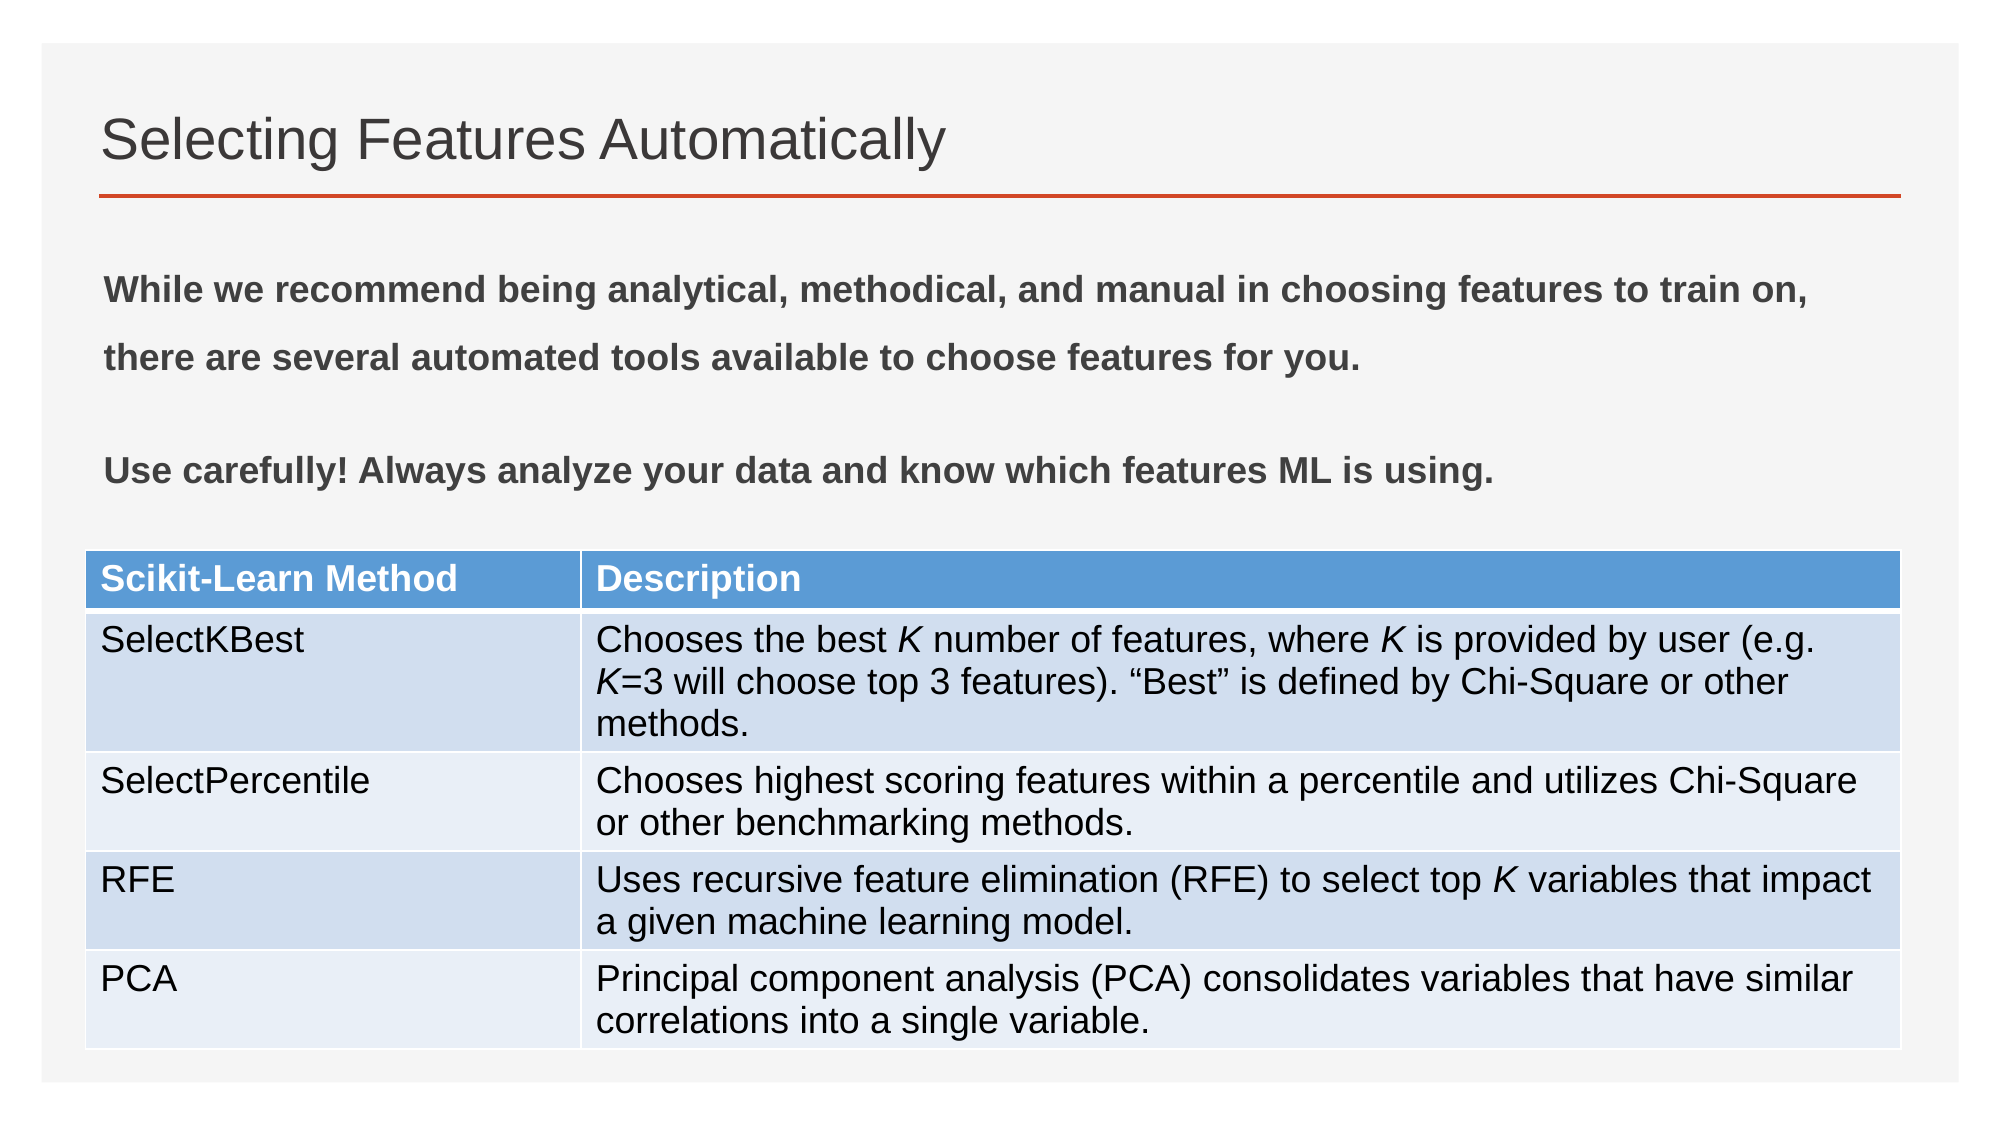

# Selecting Features Automatically
While we recommend being analytical, methodical, and manual in choosing features to train on, there are several automated tools available to choose features for you.
Use carefully! Always analyze your data and know which features ML is using.
| Scikit-Learn Method | Description |
| --- | --- |
| SelectKBest | Chooses the best K number of features, where K is provided by user (e.g. K=3 will choose top 3 features). “Best” is defined by Chi-Square or other methods. |
| SelectPercentile | Chooses highest scoring features within a percentile and utilizes Chi-Square or other benchmarking methods. |
| RFE | Uses recursive feature elimination (RFE) to select top K variables that impact a given machine learning model. |
| PCA | Principal component analysis (PCA) consolidates variables that have similar correlations into a single variable. |